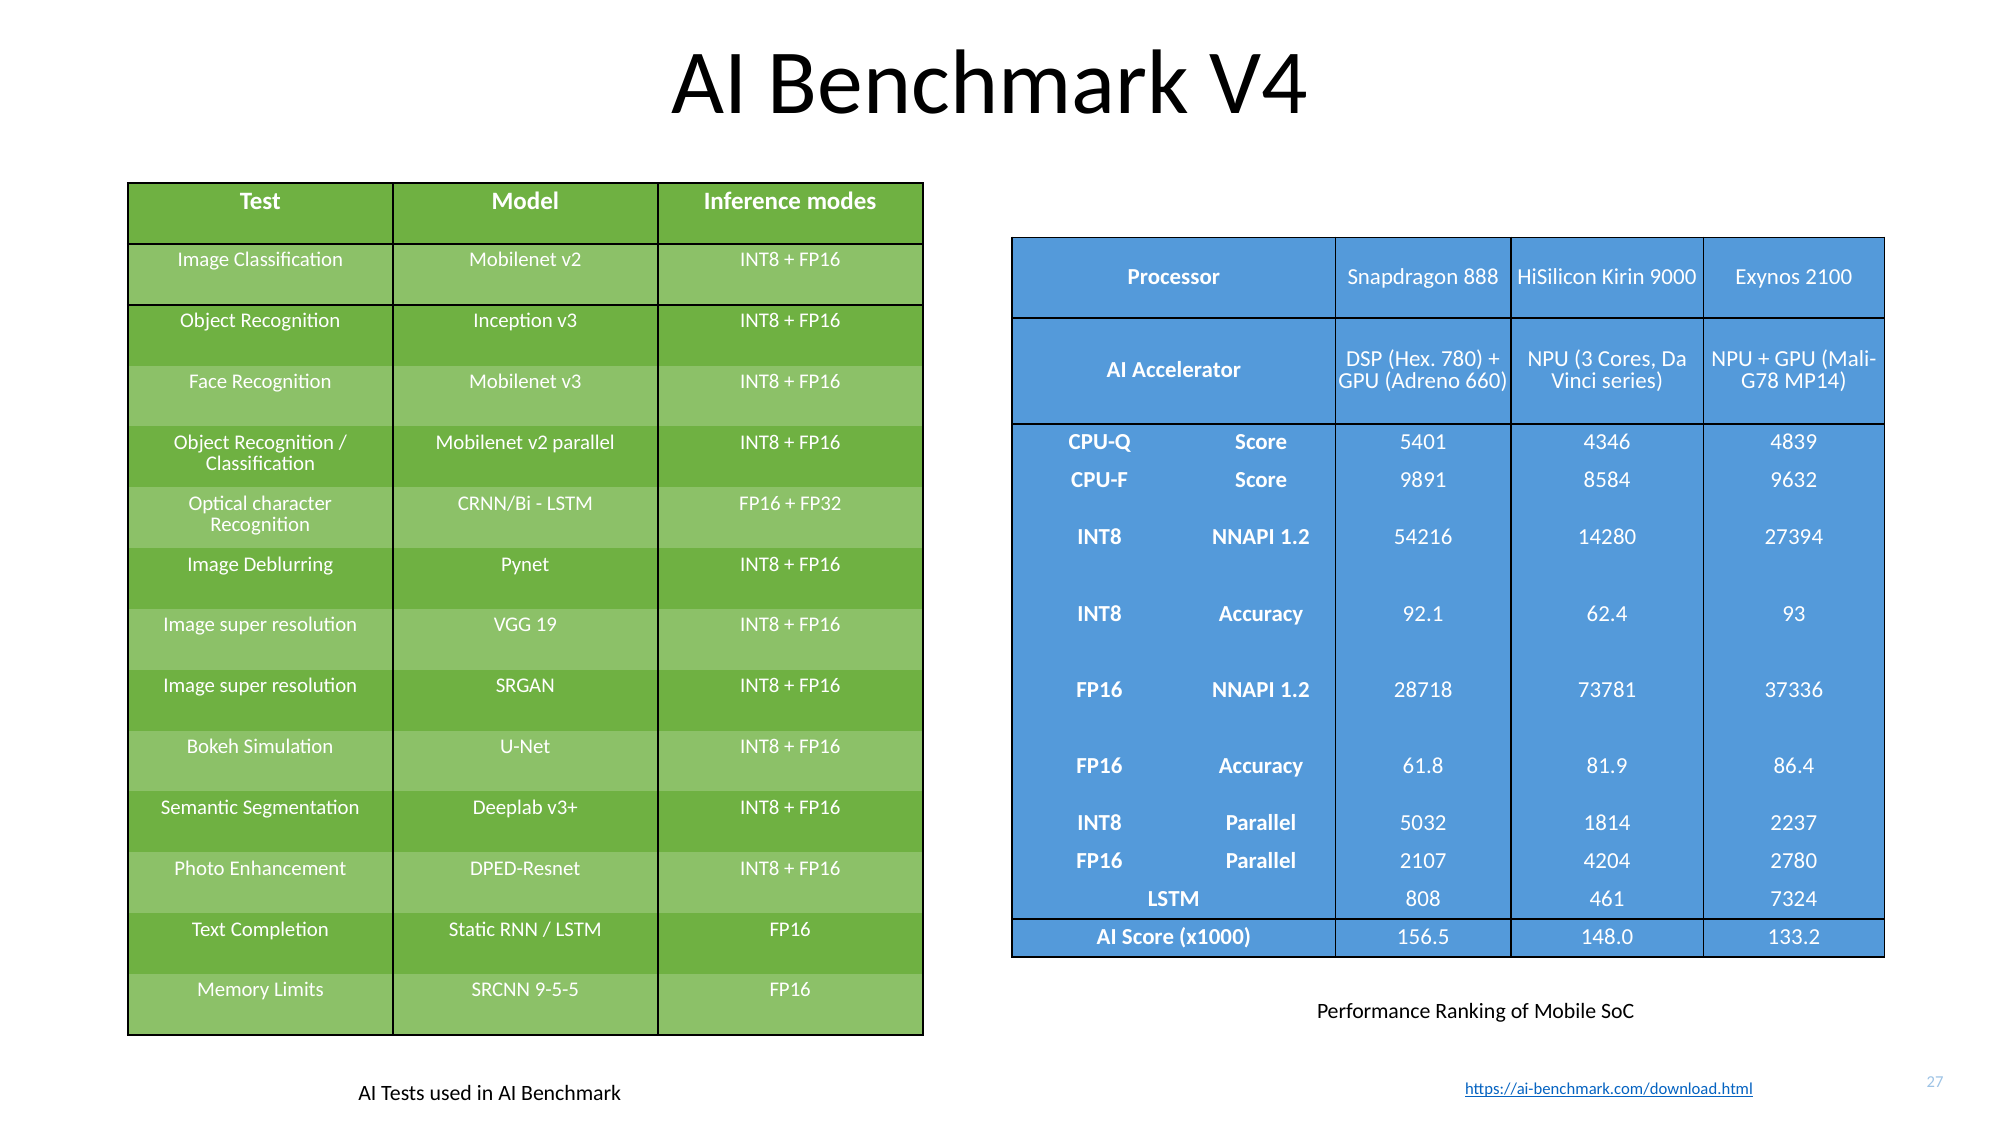

# AI Benchmark V4
| Test | Model | Inference modes |
| --- | --- | --- |
| Image Classification | Mobilenet v2 | INT8 + FP16 |
| Object Recognition | Inception v3 | INT8 + FP16 |
| Face Recognition | Mobilenet v3 | INT8 + FP16 |
| Object Recognition / Classification | Mobilenet v2 parallel | INT8 + FP16 |
| Optical character Recognition | CRNN/Bi - LSTM | FP16 + FP32 |
| Image Deblurring | Pynet | INT8 + FP16 |
| Image super resolution | VGG 19 | INT8 + FP16 |
| Image super resolution | SRGAN | INT8 + FP16 |
| Bokeh Simulation | U-Net | INT8 + FP16 |
| Semantic Segmentation | Deeplab v3+ | INT8 + FP16 |
| Photo Enhancement | DPED-Resnet | INT8 + FP16 |
| Text Completion | Static RNN / LSTM | FP16 |
| Memory Limits | SRCNN 9-5-5 | FP16 |
| Processor |  | Snapdragon 888 | HiSilicon Kirin 9000 | Exynos 2100 |
| --- | --- | --- | --- | --- |
| AI Accelerator |  | DSP (Hex. 780) + GPU (Adreno 660) | NPU (3 Cores, Da Vinci series) | NPU + GPU (Mali-G78 MP14) |
| CPU-Q | Score | 5401 | 4346 | 4839 |
| CPU-F | Score | 9891 | 8584 | 9632 |
| INT8 | NNAPI 1.2 | 54216 | 14280 | 27394 |
| INT8 | Accuracy | 92.1 | 62.4 | 93 |
| FP16 | NNAPI 1.2 | 28718 | 73781 | 37336 |
| FP16 | Accuracy | 61.8 | 81.9 | 86.4 |
| INT8 | Parallel | 5032 | 1814 | 2237 |
| FP16 | Parallel | 2107 | 4204 | 2780 |
| LSTM |  | 808 | 461 | 7324 |
| AI Score (x1000) |  | 156.5 | 148.0 | 133.2 |
Performance Ranking of Mobile SoC
AI Tests used in AI Benchmark
https://ai-benchmark.com/download.html